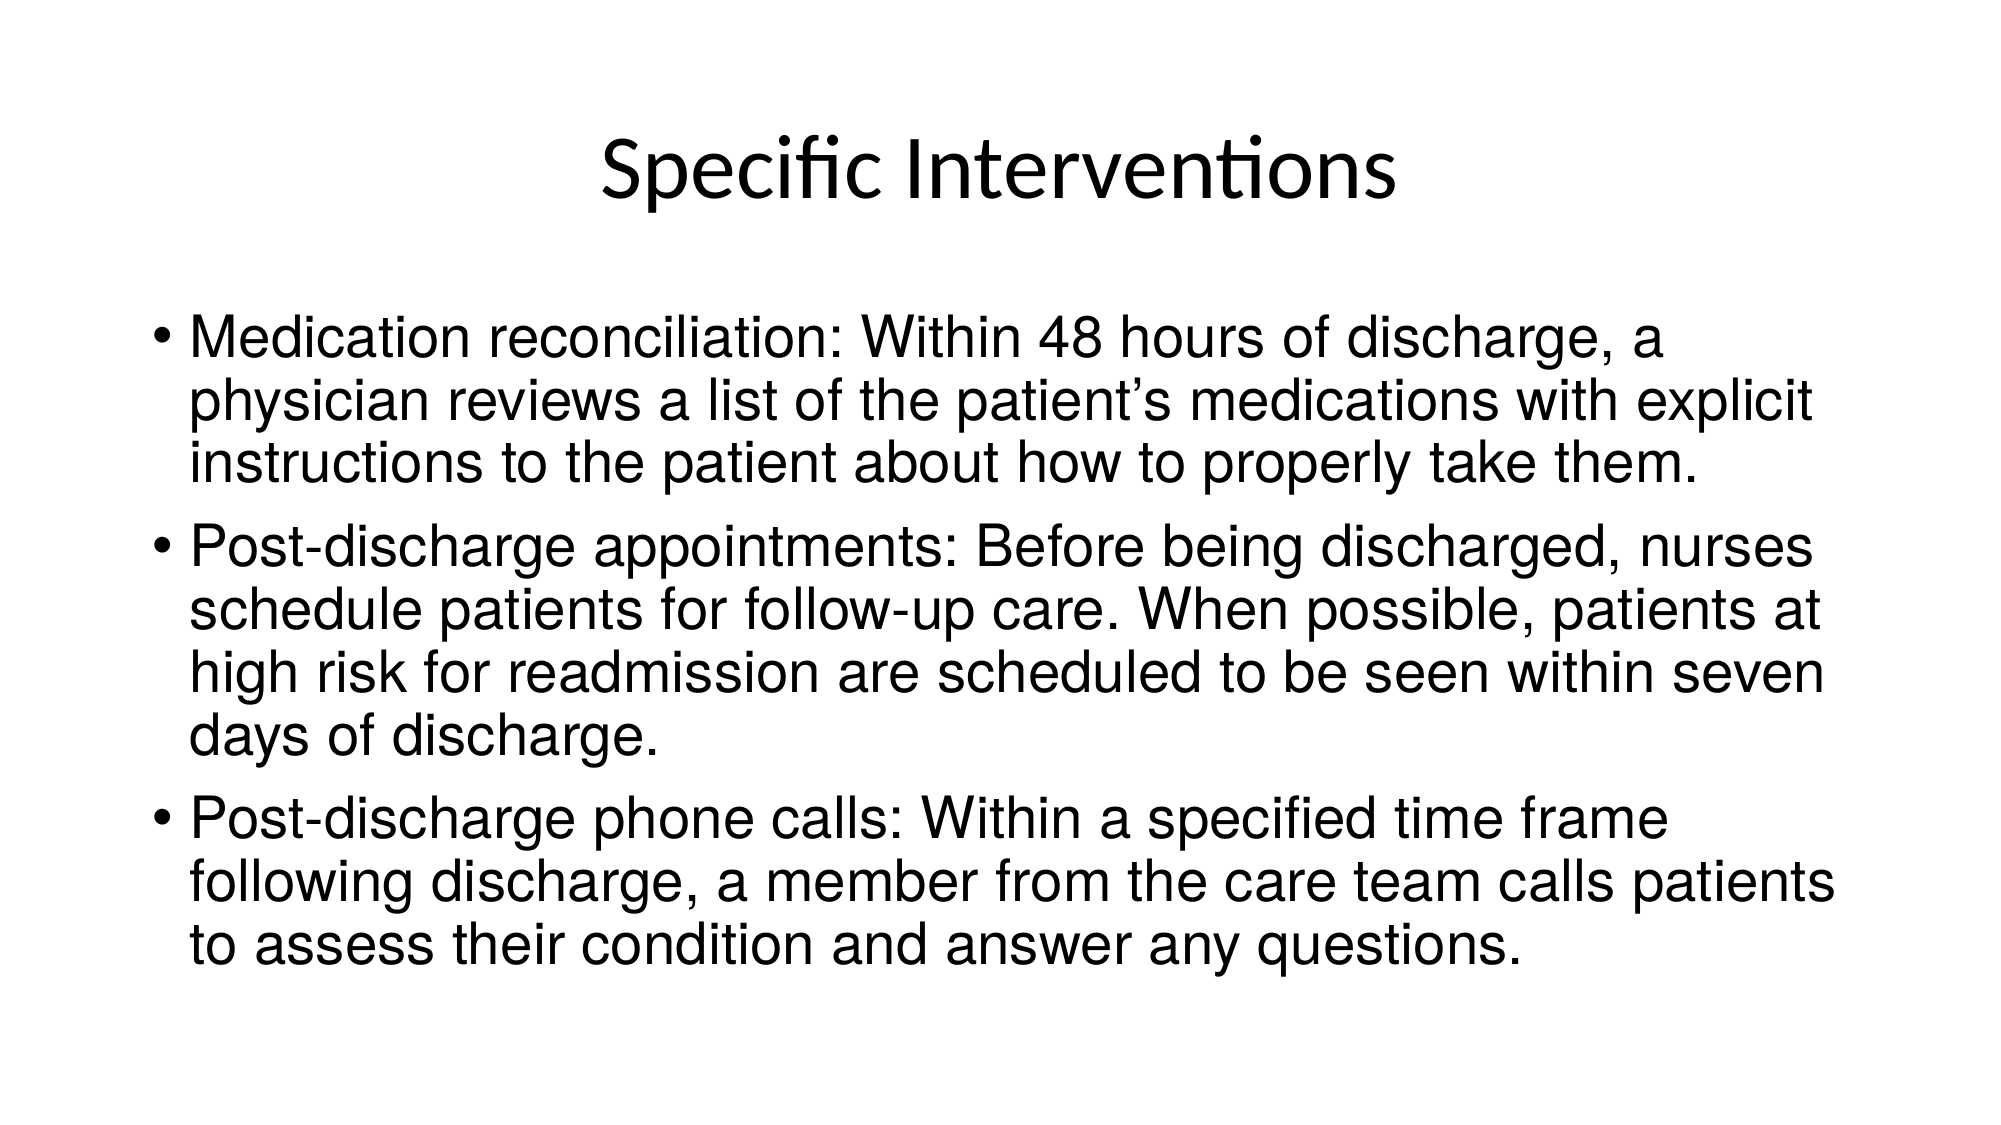

# Specific Interventions
Medication reconciliation: Within 48 hours of discharge, a physician reviews a list of the patient’s medications with explicit instructions to the patient about how to properly take them.
Post-discharge appointments: Before being discharged, nurses schedule patients for follow-up care. When possible, patients at high risk for readmission are scheduled to be seen within seven days of discharge.
Post-discharge phone calls: Within a specified time frame following discharge, a member from the care team calls patients to assess their condition and answer any questions.